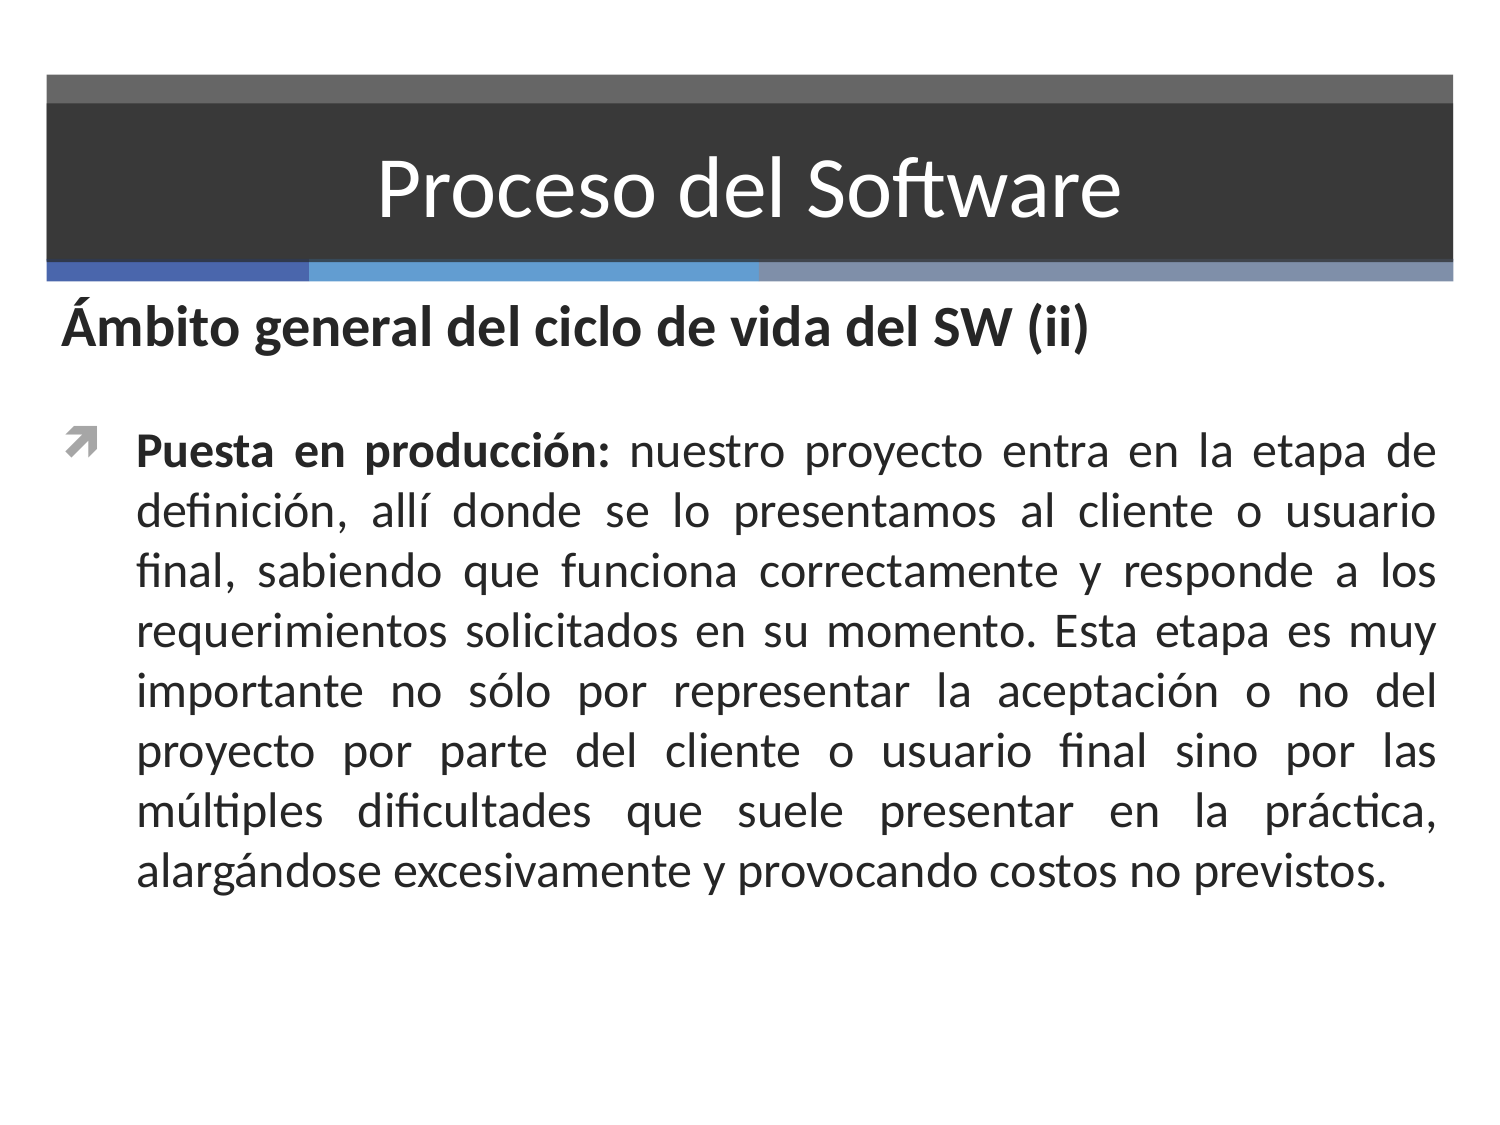

# Proceso del Software
Ámbito general del ciclo de vida del SW (ii)

Puesta en producción: nuestro proyecto entra en la etapa de definición, allí donde se lo presentamos al cliente o usuario final, sabiendo que funciona correctamente y responde a los requerimientos solicitados en su momento. Esta etapa es muy importante no sólo por representar la aceptación o no del proyecto por parte del cliente o usuario final sino por las múltiples dificultades que suele presentar en la práctica, alargándose excesivamente y provocando costos no previstos.